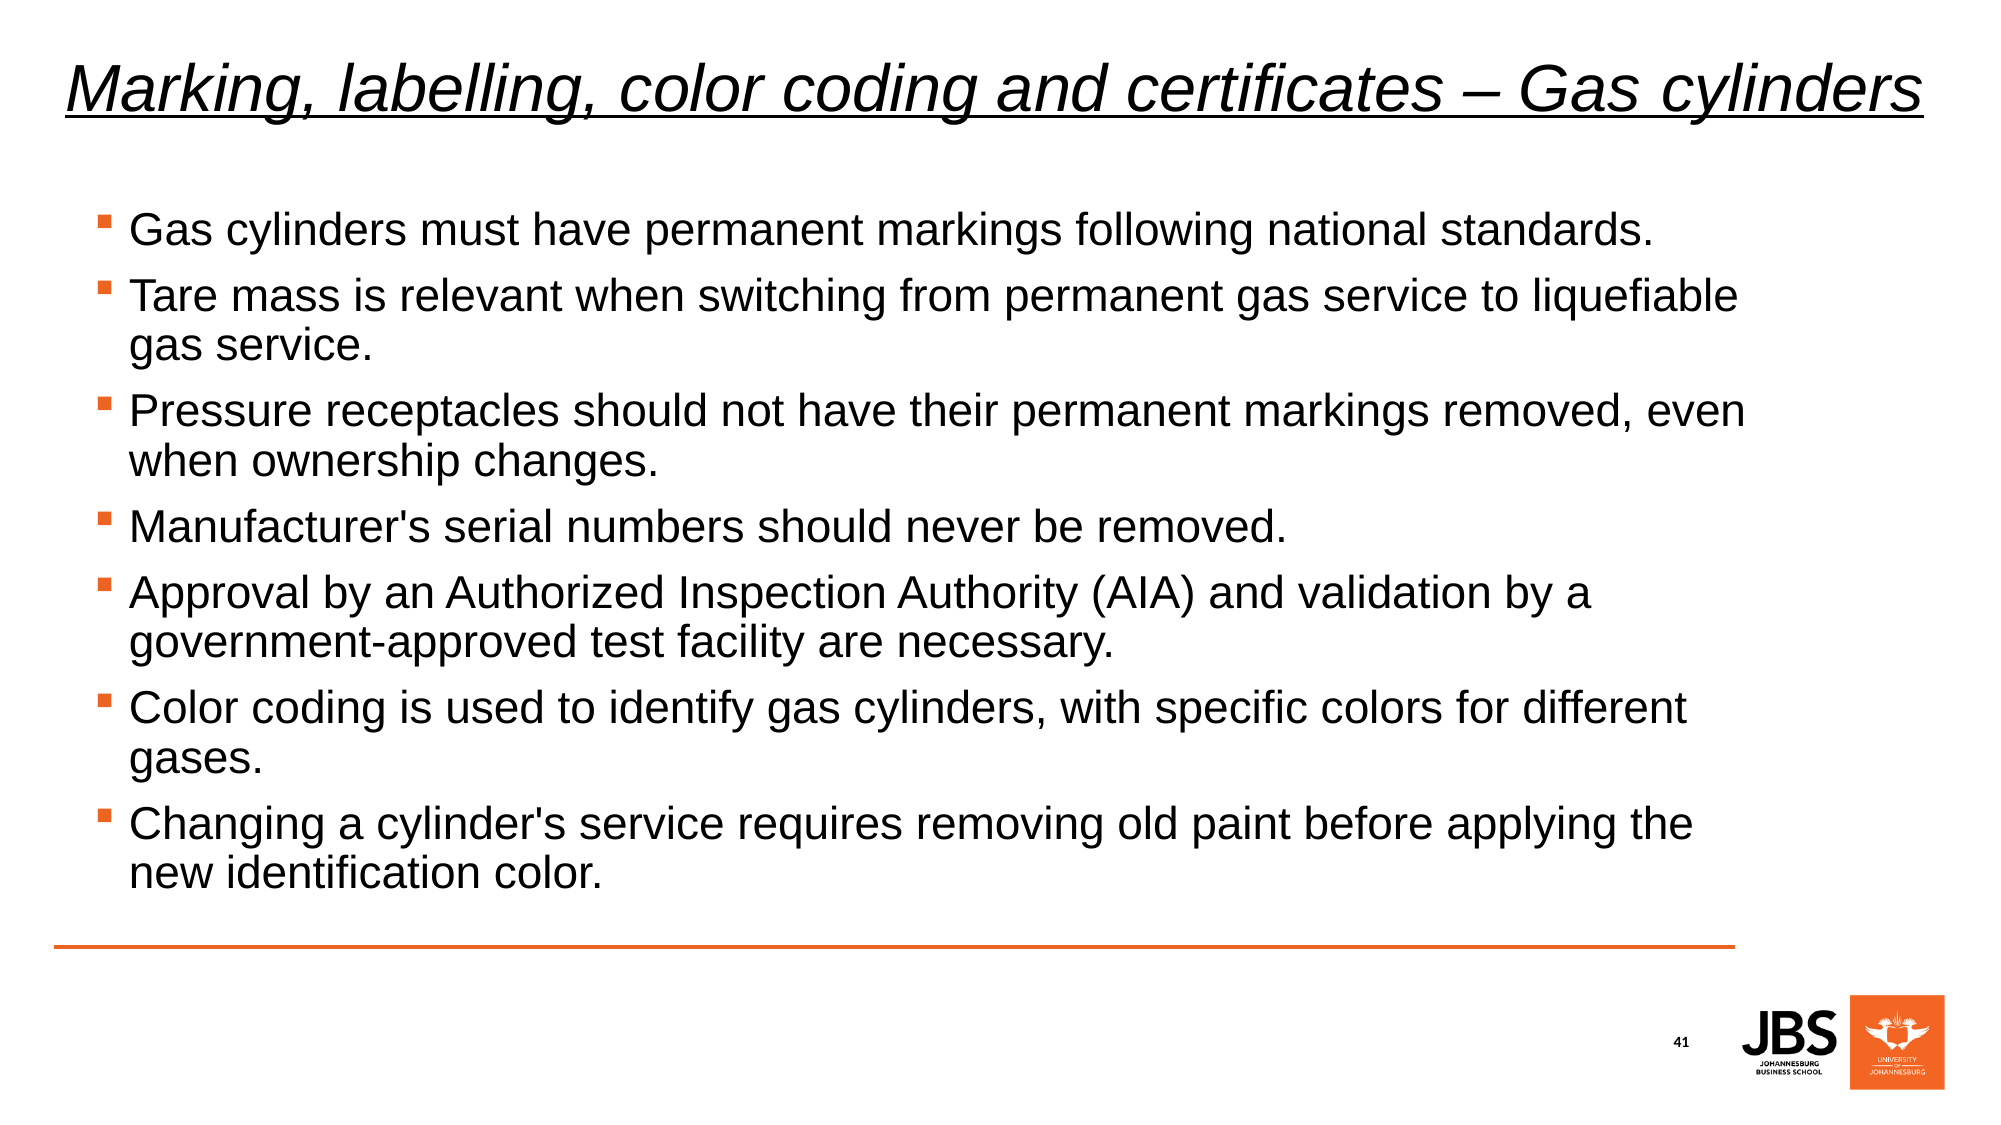

# Marking, labelling, color coding and certificates – Gas cylinders
Gas cylinders must have permanent markings following national standards.
Tare mass is relevant when switching from permanent gas service to liquefiable gas service.
Pressure receptacles should not have their permanent markings removed, even when ownership changes.
Manufacturer's serial numbers should never be removed.
Approval by an Authorized Inspection Authority (AIA) and validation by a government-approved test facility are necessary.
Color coding is used to identify gas cylinders, with specific colors for different gases.
Changing a cylinder's service requires removing old paint before applying the new identification color.